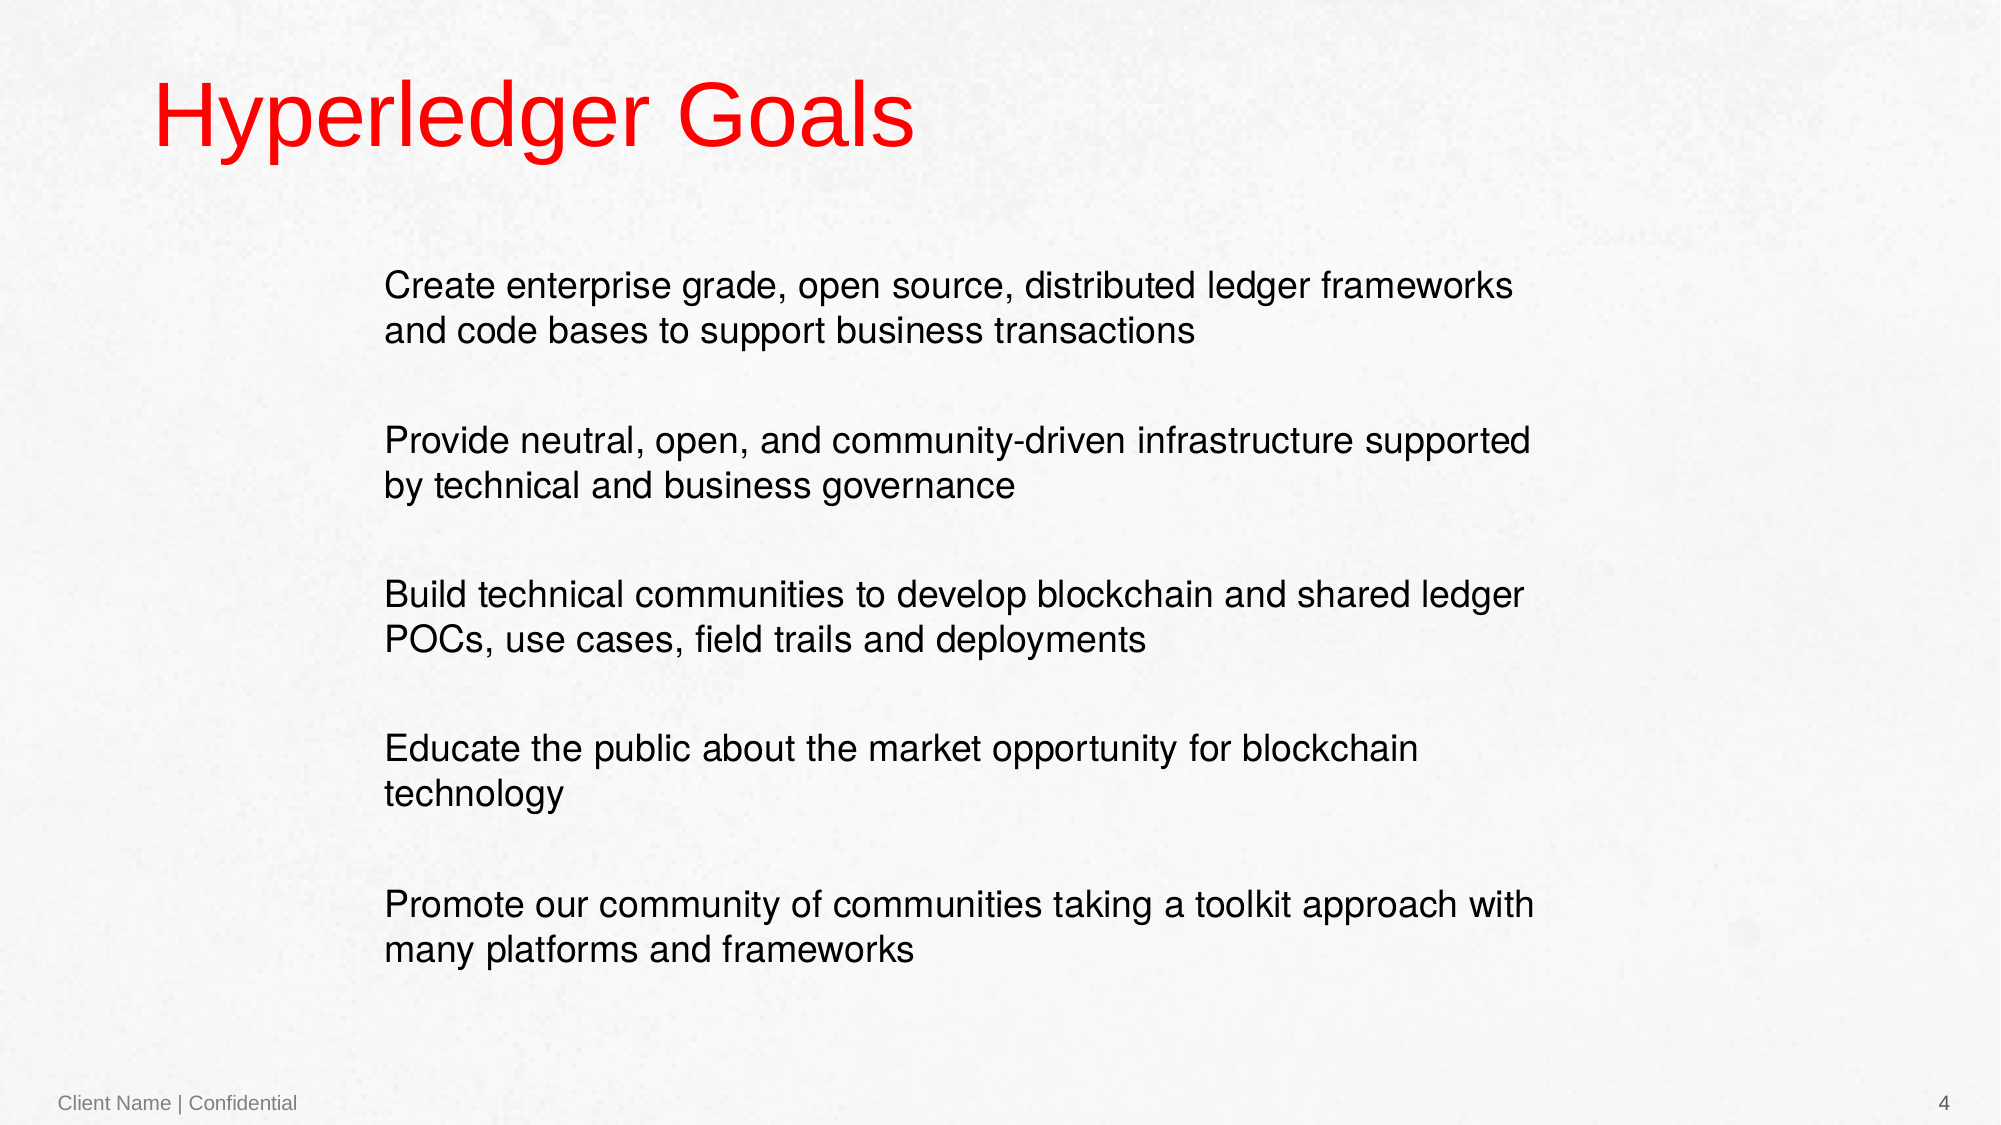

Hyperledger Goals
Create enterprise grade, open source, distributed ledger frameworks and code bases to support business transactions
Provide neutral, open, and community-driven infrastructure supported by technical and business governance
Build technical communities to develop blockchain and shared ledger POCs, use cases, field trails and deployments
Educate the public about the market opportunity for blockchain technology
Promote our community of communities taking a toolkit approach with many platforms and frameworks